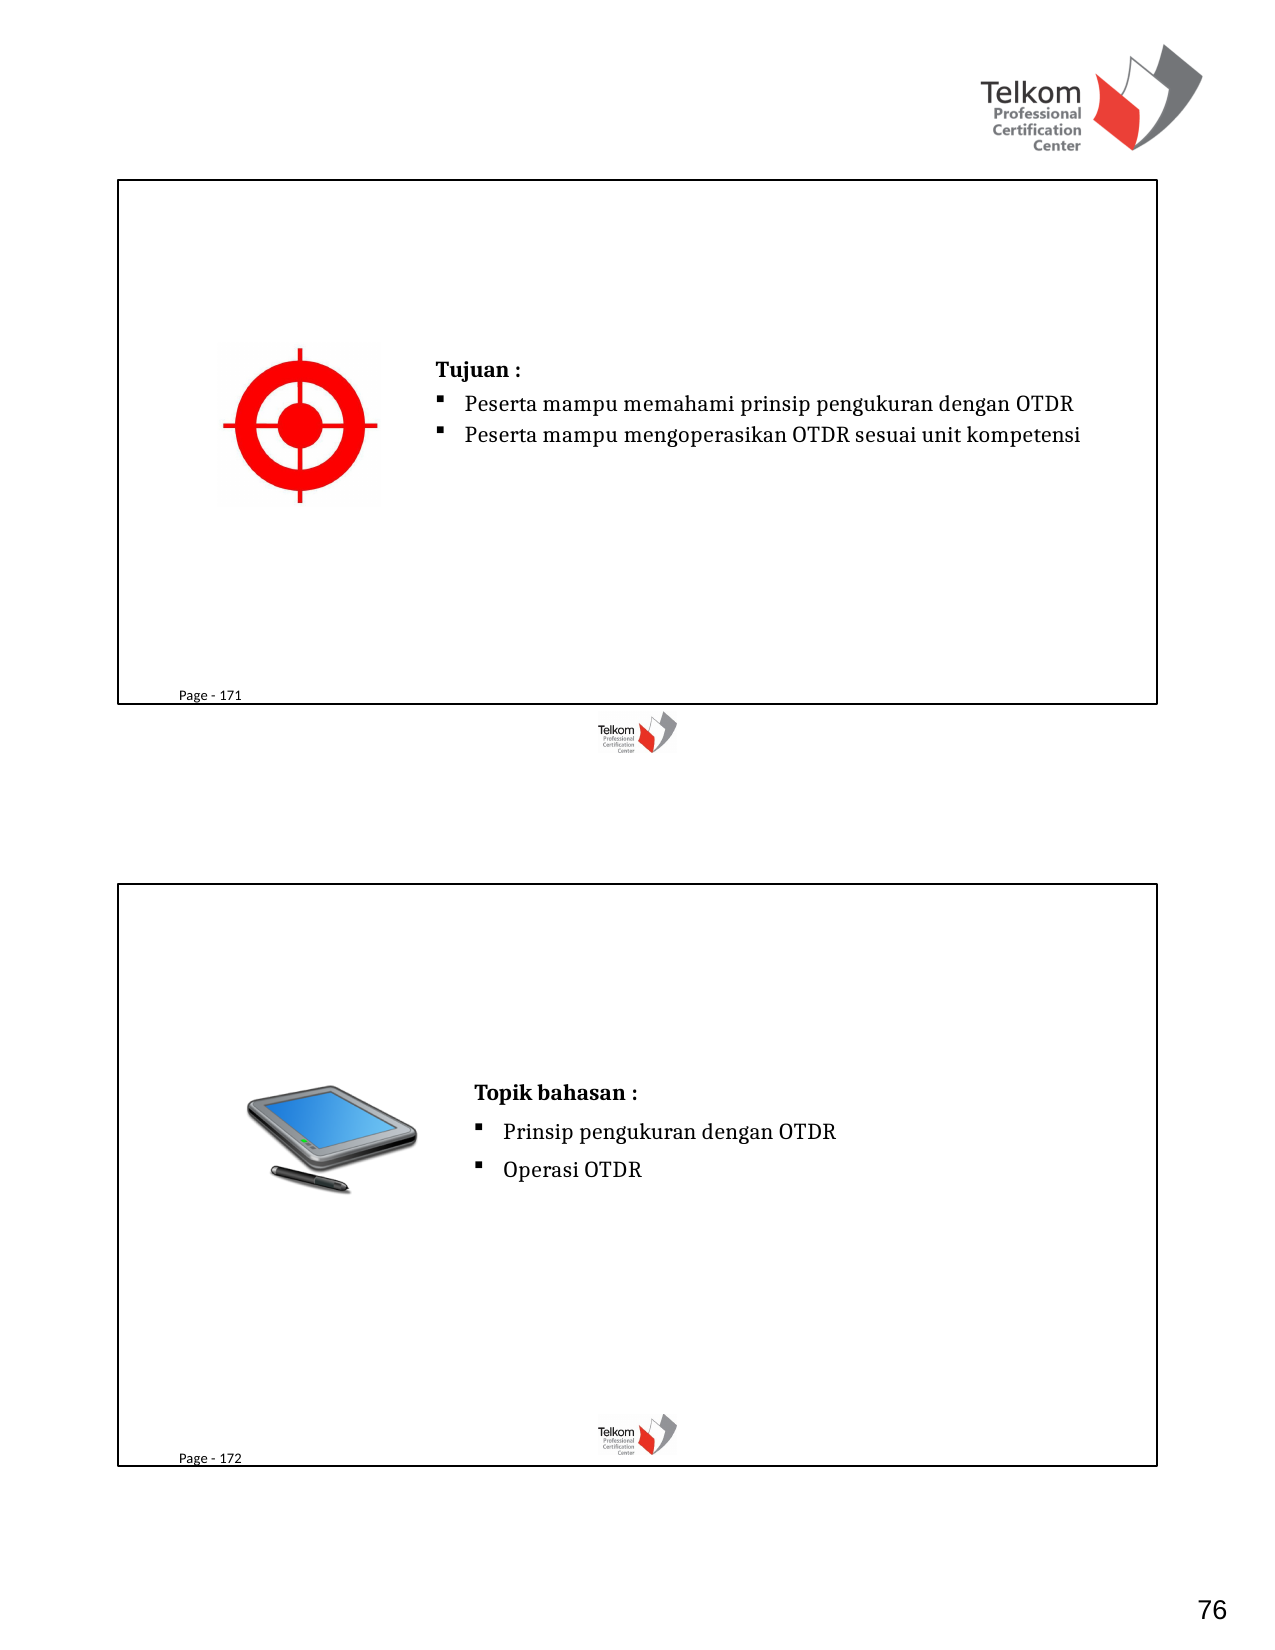

Tujuan :
Peserta mampu memahami prinsip pengukuran dengan OTDR
Peserta mampu mengoperasikan OTDR sesuai unit kompetensi

Page - 171

Topik bahasan :
Prinsip pengukuran dengan OTDR
Operasi OTDR

Page - 172

76